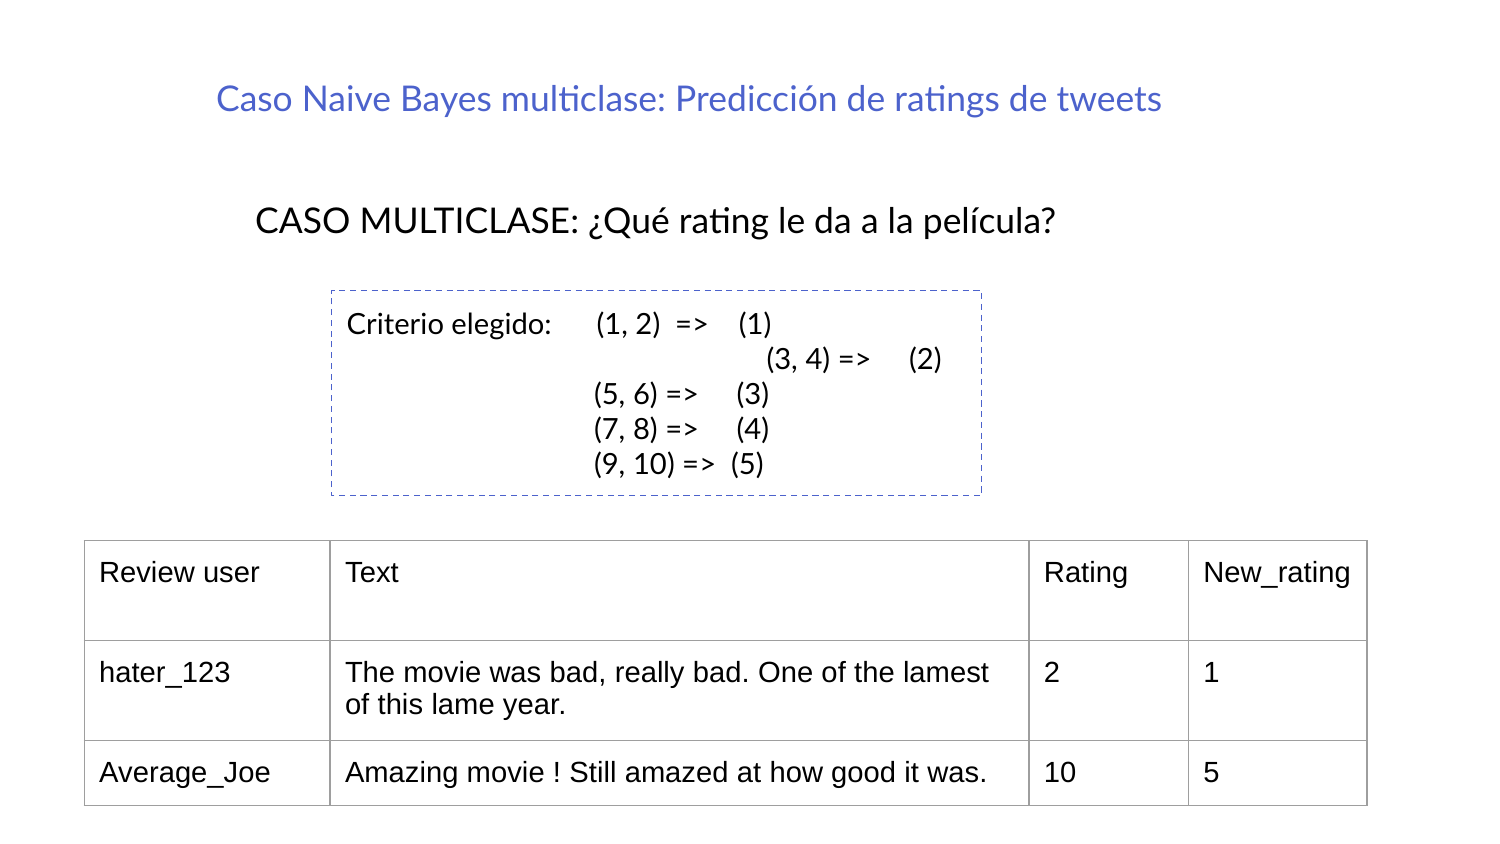

Caso Naive Bayes multiclase: Predicción de ratings de tweets
CASO MULTICLASE: ¿Qué rating le da a la película?
Criterio elegido:      (1, 2)  =>    (1)
		                (3, 4) =>     (2)
   (5, 6) =>     (3)
   (7, 8) =>     (4)
   (9, 10) =>  (5)
| Review user | Text | Rating | New\_rating |
| --- | --- | --- | --- |
| hater\_123 | The movie was bad, really bad. One of the lamest of this lame year. | 2 | 1 |
| Average\_Joe | Amazing movie ! Still amazed at how good it was. | 10 | 5 |